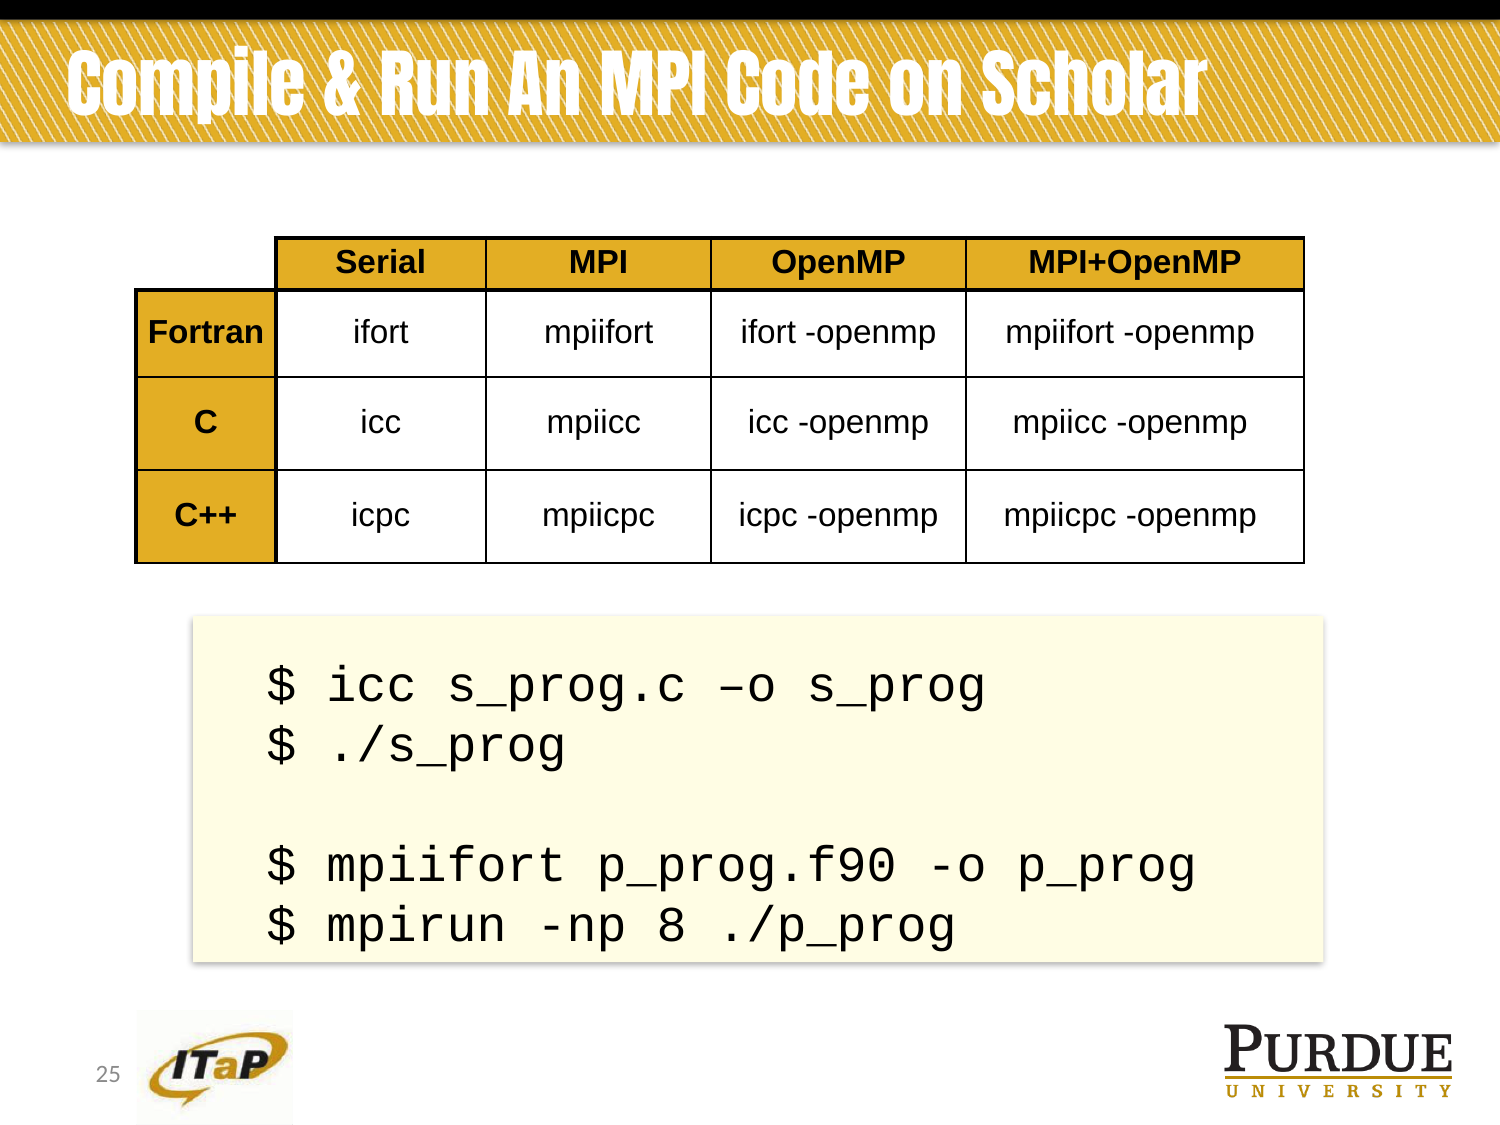

Compile & Run An MPI Code on Scholar
|  | Serial | MPI | OpenMP | MPI+OpenMP |
| --- | --- | --- | --- | --- |
| Fortran | ifort | mpiifort | ifort -openmp | mpiifort -openmp |
| C | icc | mpiicc | icc -openmp | mpiicc -openmp |
| C++ | icpc | mpiicpc | icpc -openmp | mpiicpc -openmp |

$ icc s_prog.c –o s_prog
$ ./s_prog

$ mpiifort p_prog.f90 -o p_prog
$ mpirun -np 8 ./p_prog
25